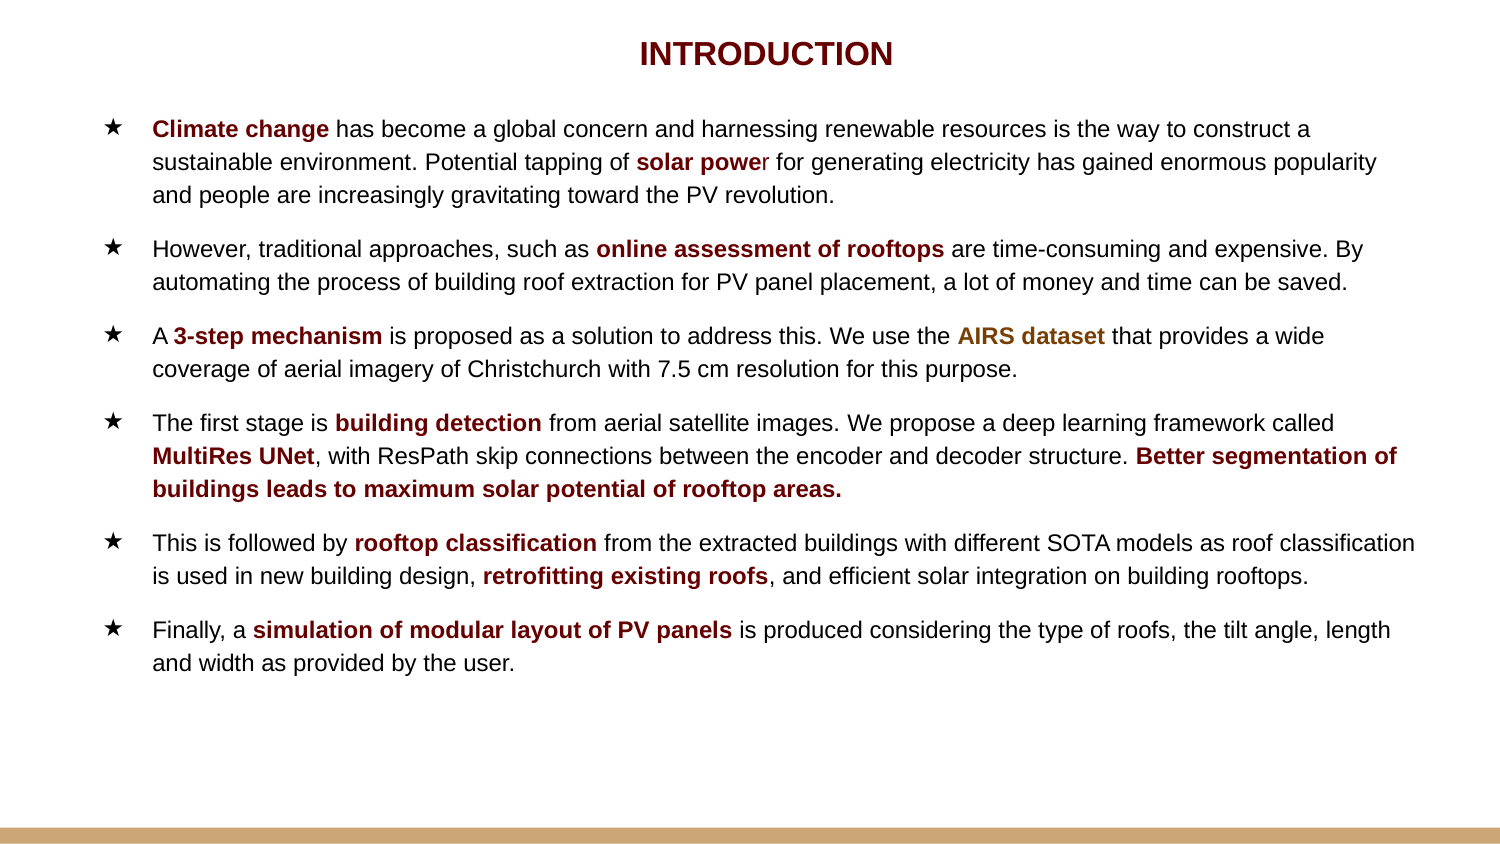

INTRODUCTION
Climate change has become a global concern and harnessing renewable resources is the way to construct a sustainable environment. Potential tapping of solar power for generating electricity has gained enormous popularity and people are increasingly gravitating toward the PV revolution.
However, traditional approaches, such as online assessment of rooftops are time-consuming and expensive. By automating the process of building roof extraction for PV panel placement, a lot of money and time can be saved.
A 3-step mechanism is proposed as a solution to address this. We use the AIRS dataset that provides a wide coverage of aerial imagery of Christchurch with 7.5 cm resolution for this purpose.
The first stage is building detection from aerial satellite images. We propose a deep learning framework called MultiRes UNet, with ResPath skip connections between the encoder and decoder structure. Better segmentation of buildings leads to maximum solar potential of rooftop areas.
This is followed by rooftop classification from the extracted buildings with different SOTA models as roof classification is used in new building design, retrofitting existing roofs, and efficient solar integration on building rooftops.
Finally, a simulation of modular layout of PV panels is produced considering the type of roofs, the tilt angle, length and width as provided by the user.